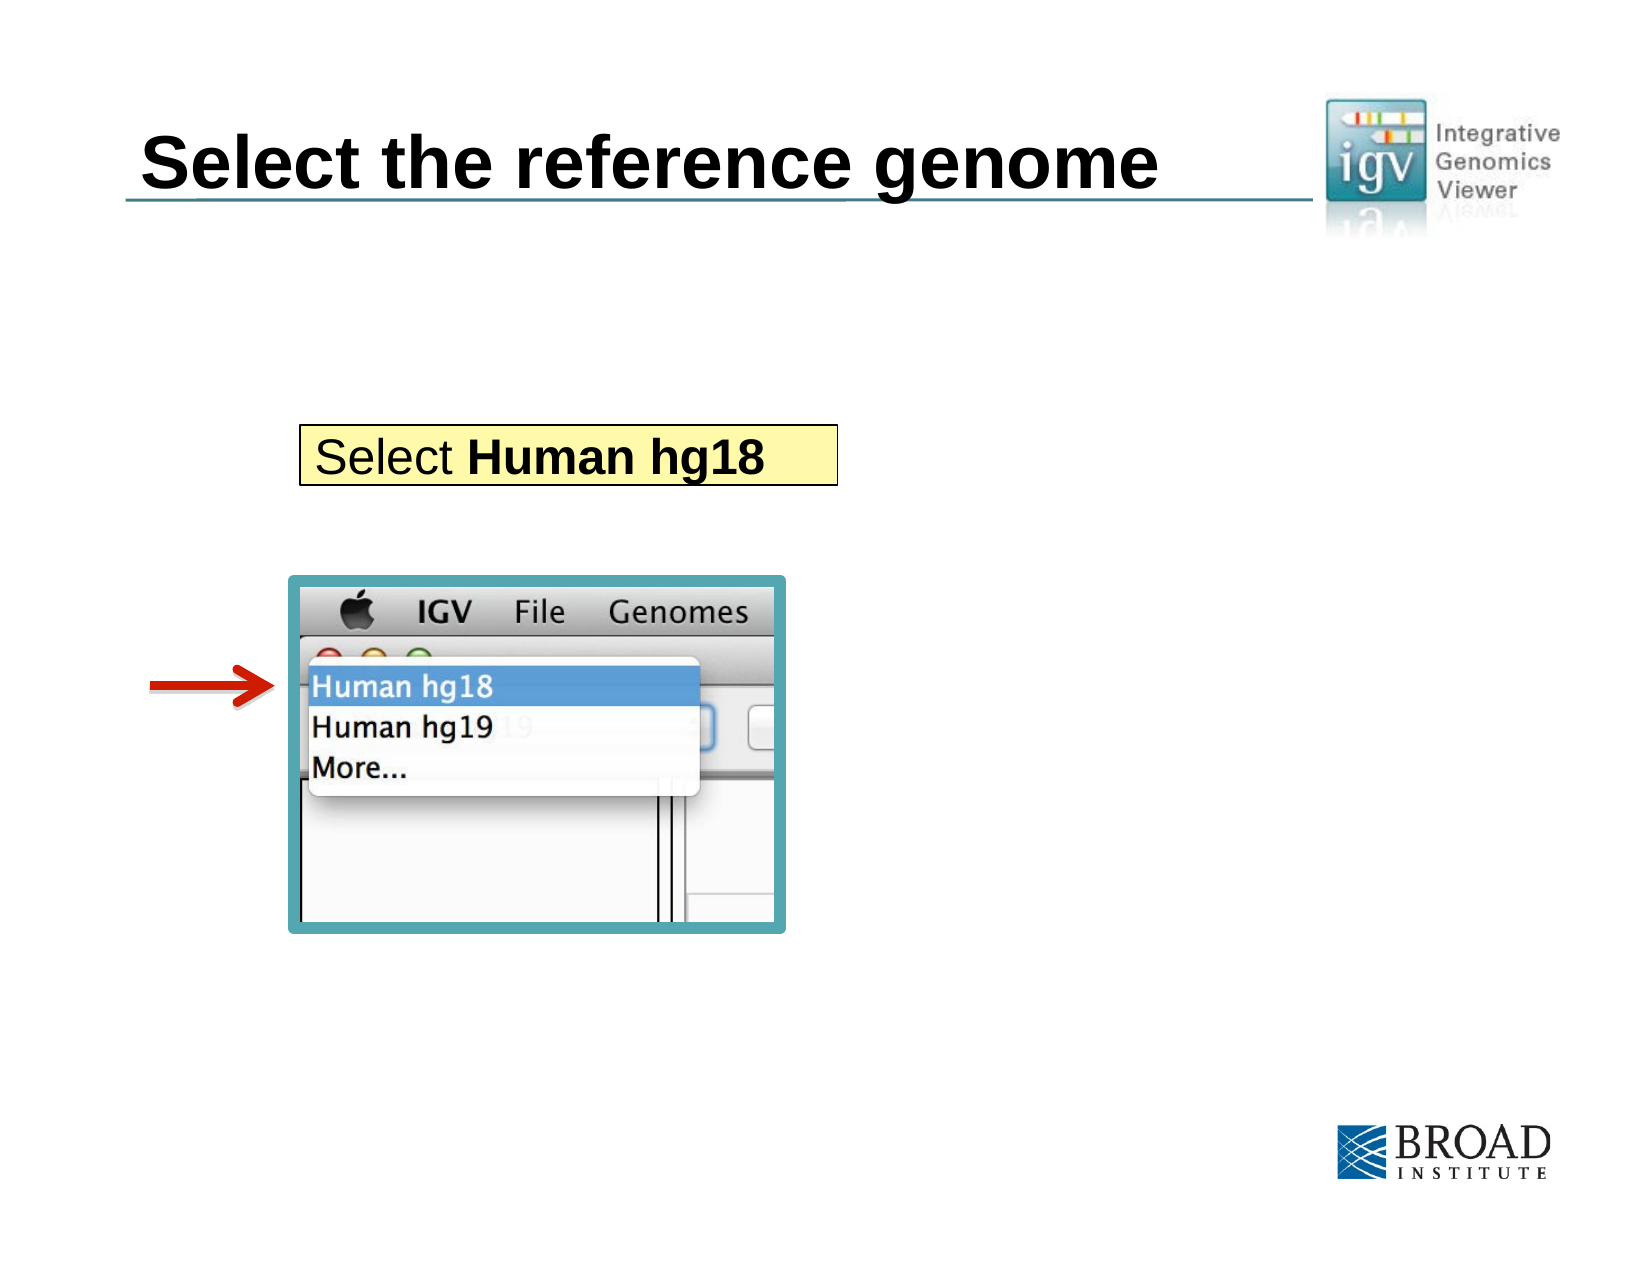

# Select the reference genome
Select Human hg18